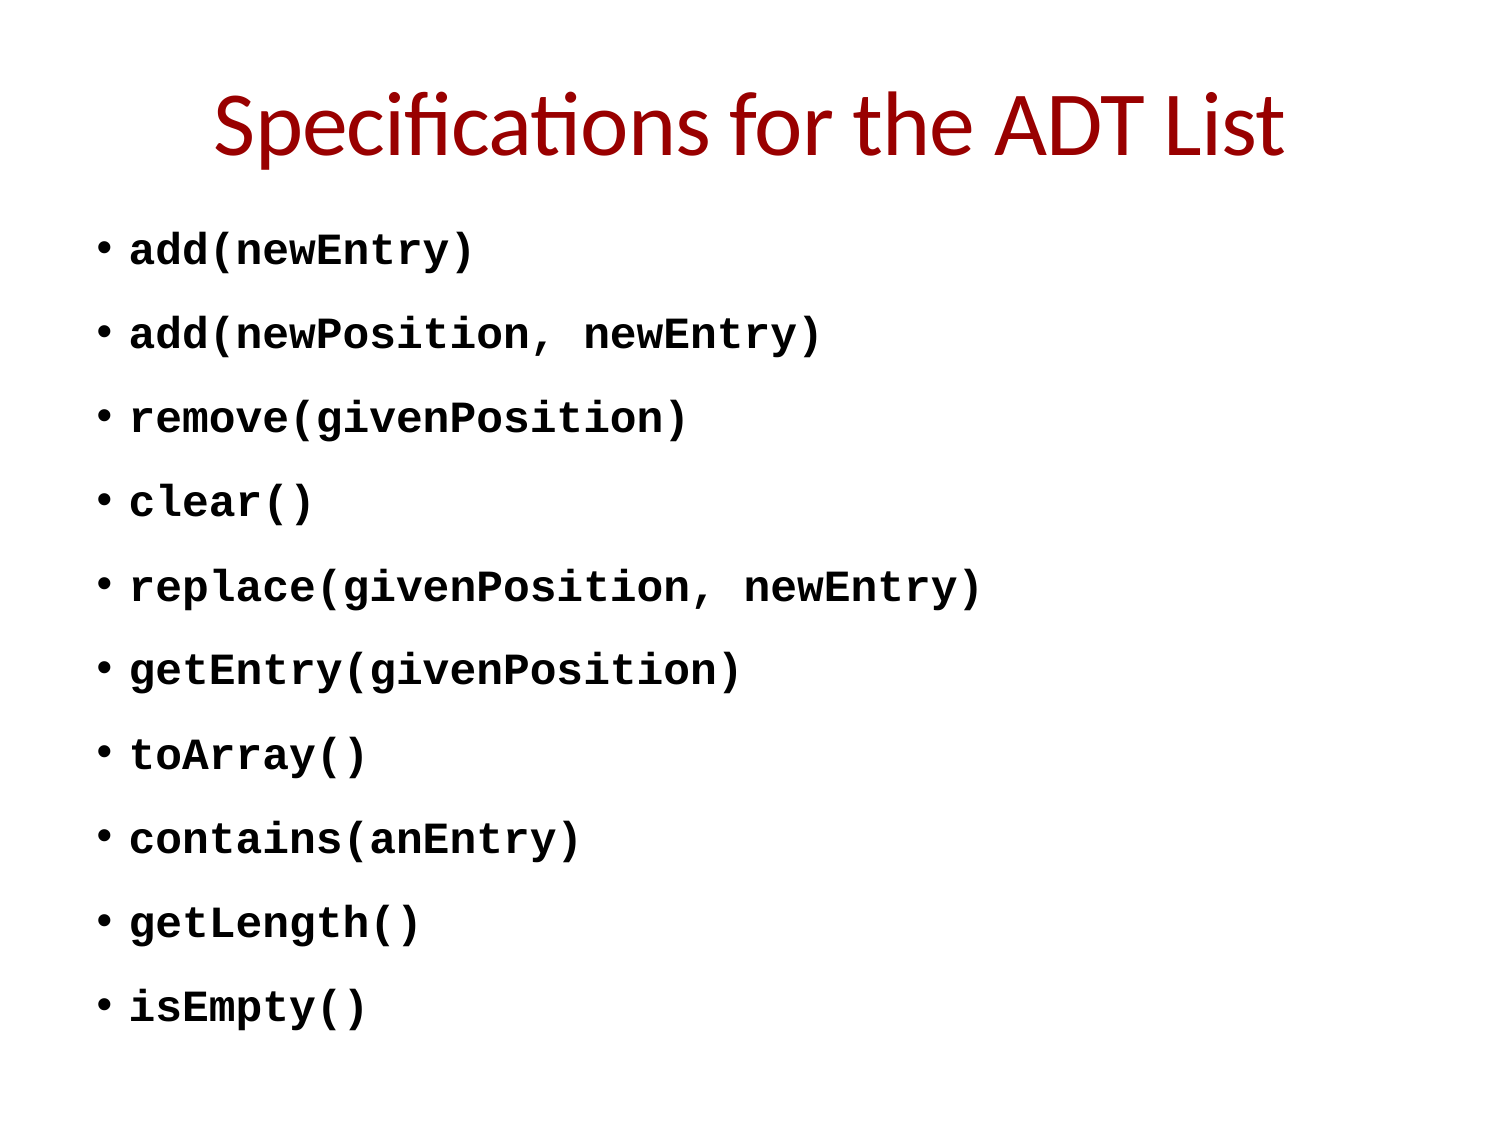

# Specifications for the ADT List
add(newEntry)
add(newPosition, newEntry)
remove(givenPosition)
clear()
replace(givenPosition, newEntry)
getEntry(givenPosition)
toArray()
contains(anEntry)
getLength()
isEmpty()